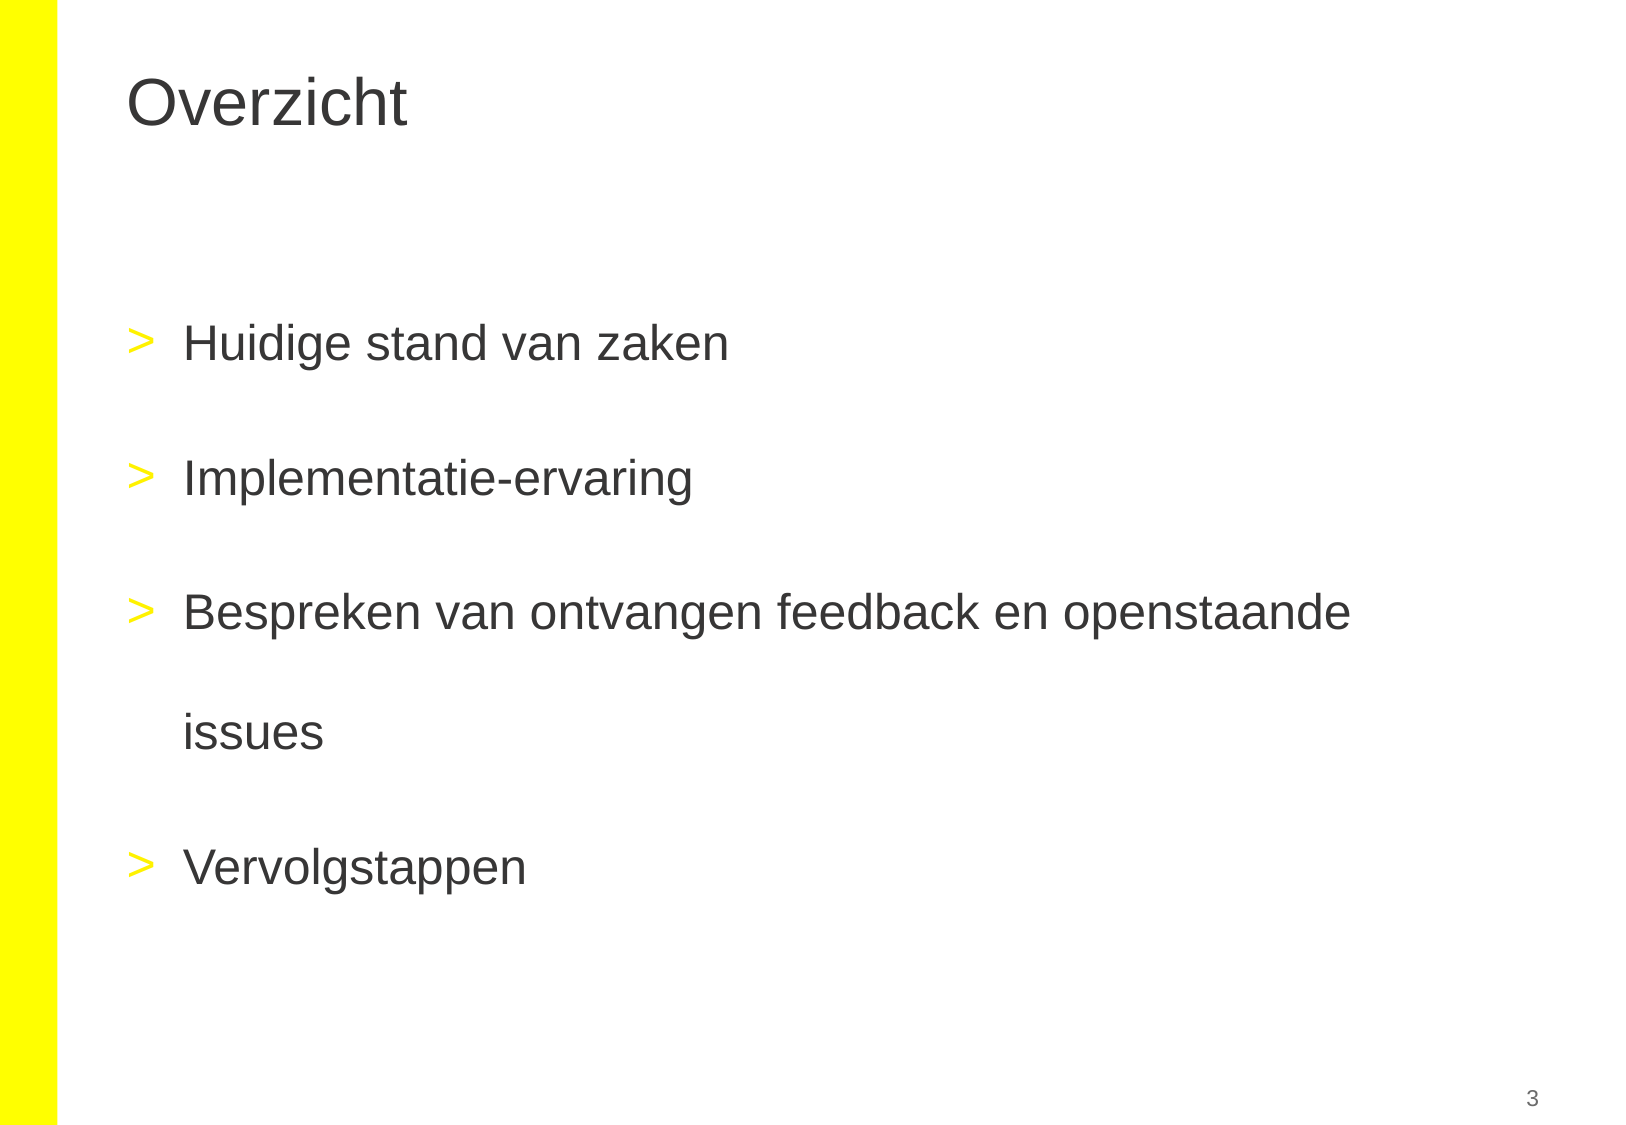

# Overzicht
Huidige stand van zaken
Implementatie-ervaring
Bespreken van ontvangen feedback en openstaande issues
Vervolgstappen
3